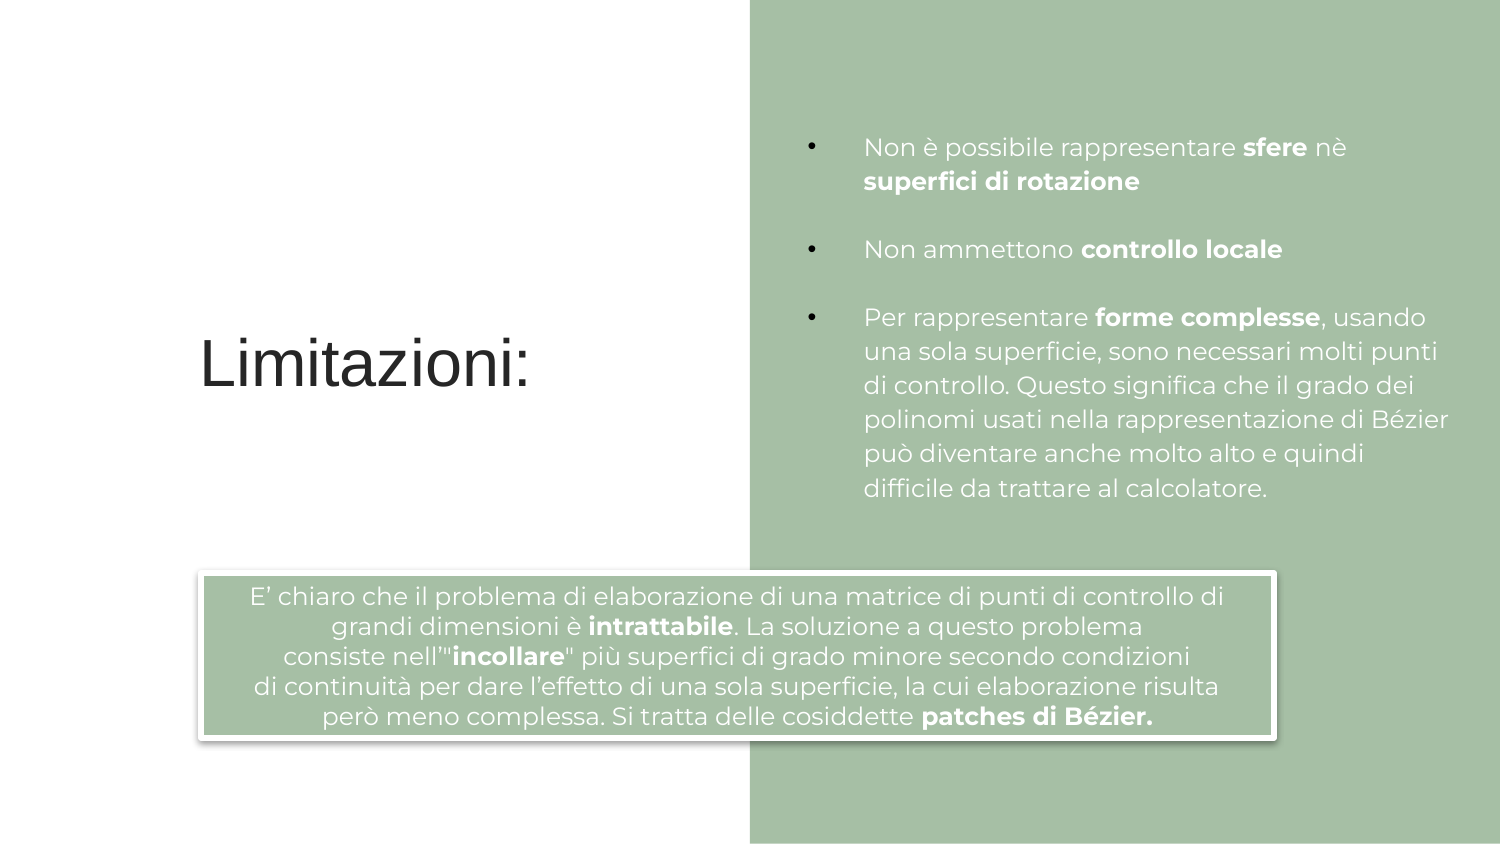

Non è possibile rappresentare sfere nè superfici di rotazione

Non ammettono controllo locale

Per rappresentare forme complesse, usando una sola superficie, sono necessari molti punti di controllo. Questo significa che il grado dei polinomi usati nella rappresentazione di Bézier può diventare anche molto alto e quindi difficile da trattare al calcolatore.
# Limitazioni:
E’ chiaro che il problema di elaborazione di una matrice di punti di controllo di grandi dimensioni è intrattabile. La soluzione a questo problema consiste nell’"incollare" più superfici di grado minore secondo condizioni di continuità per dare l’effetto di una sola superficie, la cui elaborazione risulta però meno complessa. Si tratta delle cosiddette patches di Bézier.